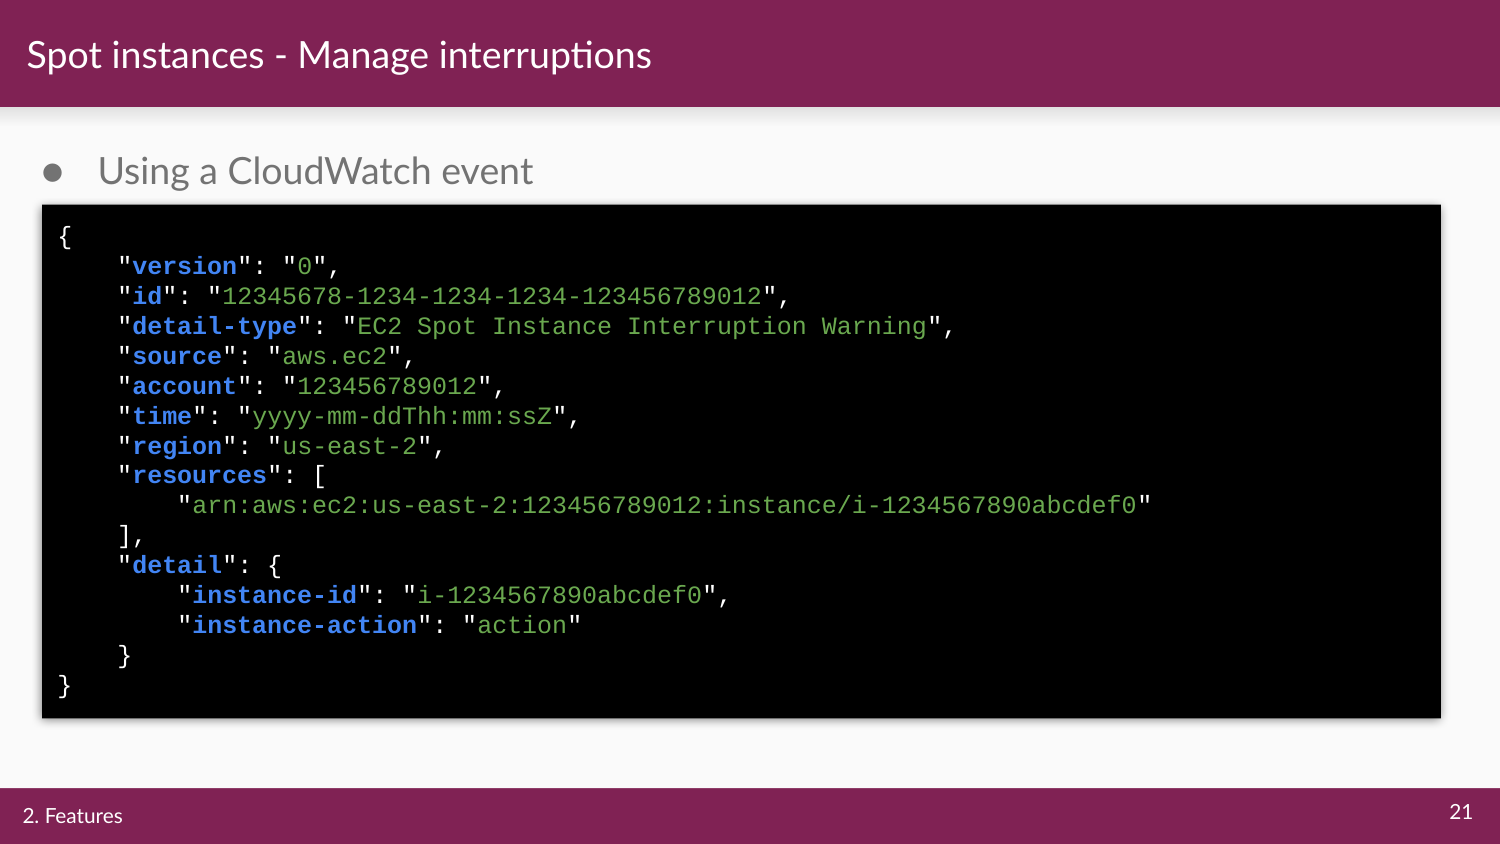

# Spot instances - Manage interruptions
Using a CloudWatch event
{
    "version": "0",
    "id": "12345678-1234-1234-1234-123456789012",
    "detail-type": "EC2 Spot Instance Interruption Warning",
    "source": "aws.ec2",
    "account": "123456789012",
    "time": "yyyy-mm-ddThh:mm:ssZ",
    "region": "us-east-2",
    "resources": [
        "arn:aws:ec2:us-east-2:123456789012:instance/i-1234567890abcdef0"
    ],
    "detail": {
        "instance-id": "i-1234567890abcdef0",
        "instance-action": "action"
    }
}
21
2. Features